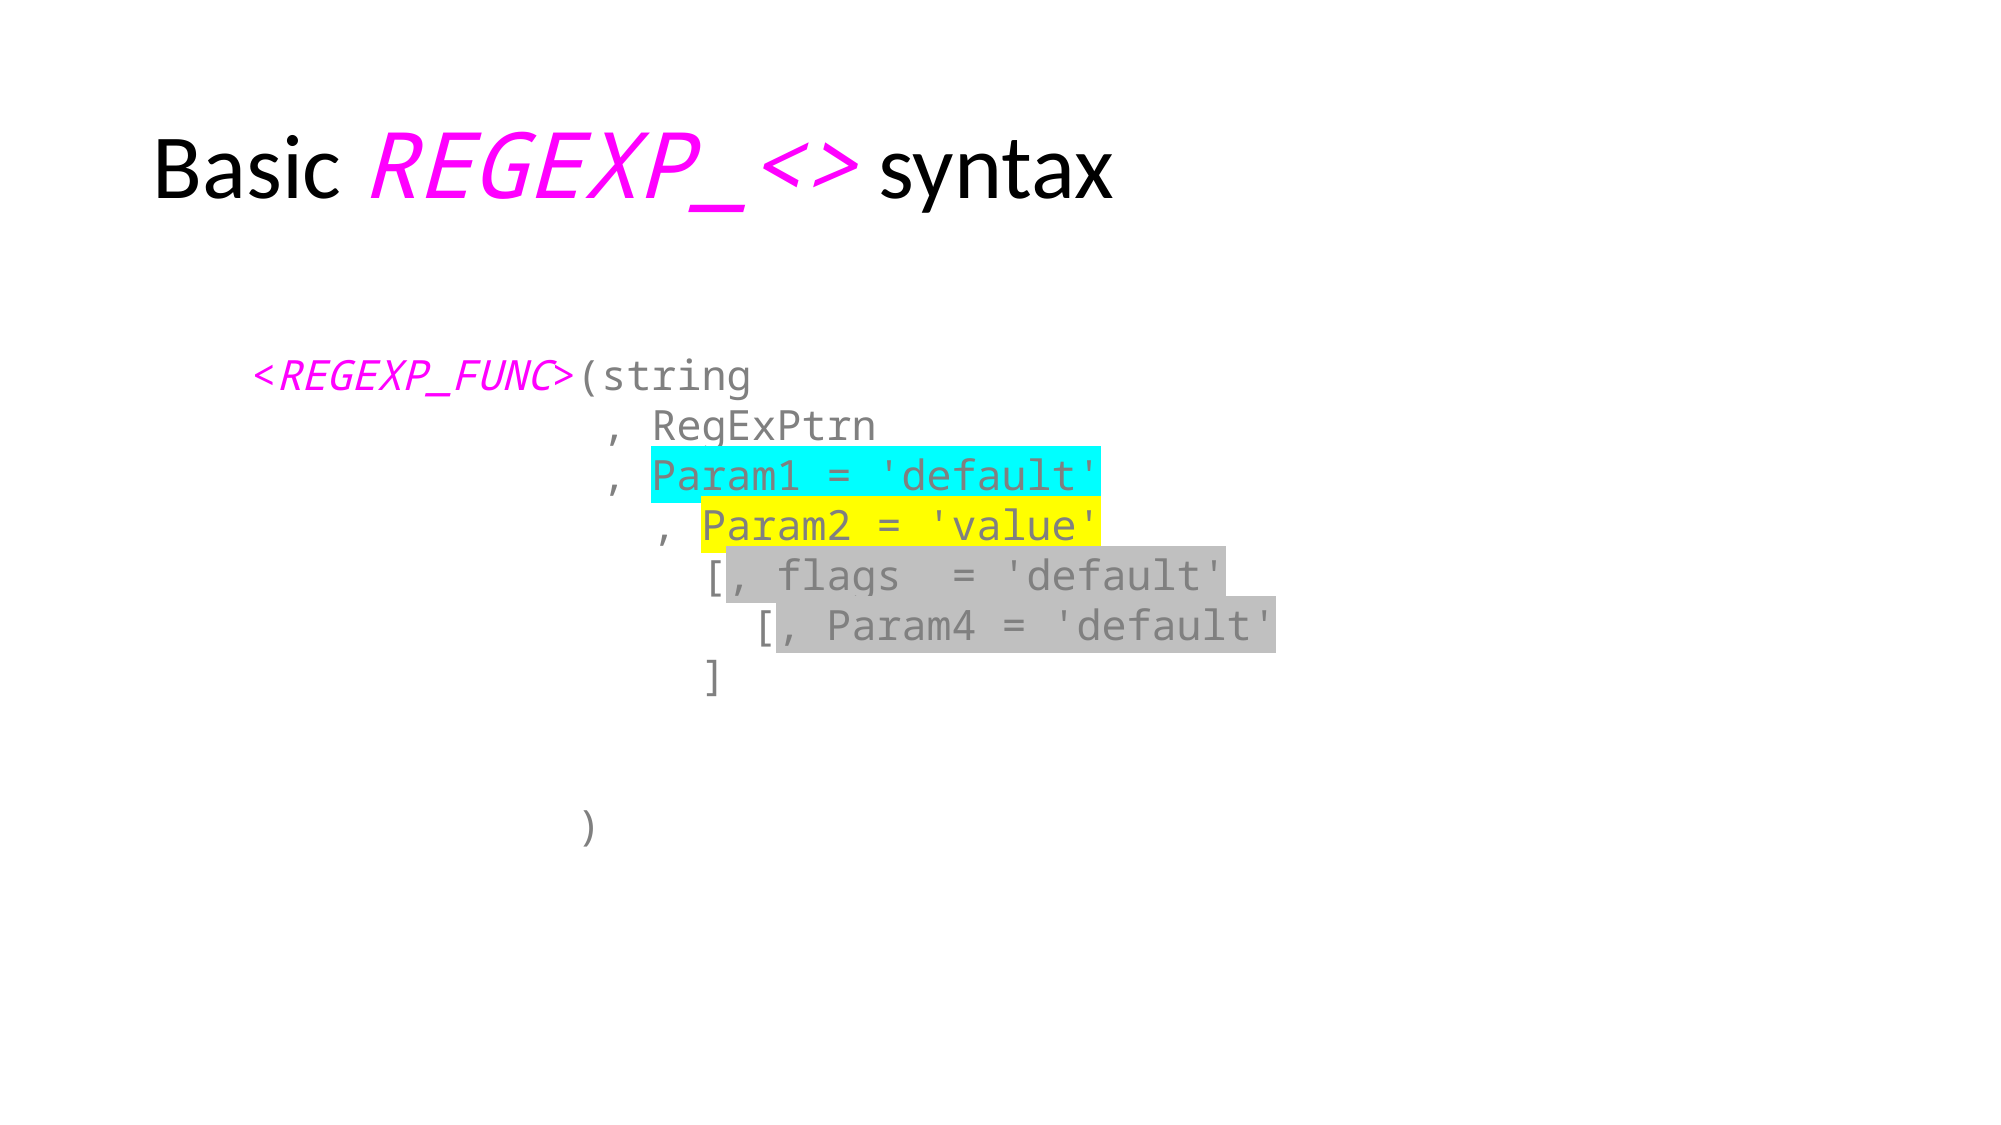

# Basic REGEXP_<> syntax
<REGEXP_FUNC>(string
              , RegExPtrn
              , Param1 = 'default'
                , Param2 = 'value'
                  [, flags  = 'default'
                    [, Param4 = 'default'
                  ]

             )